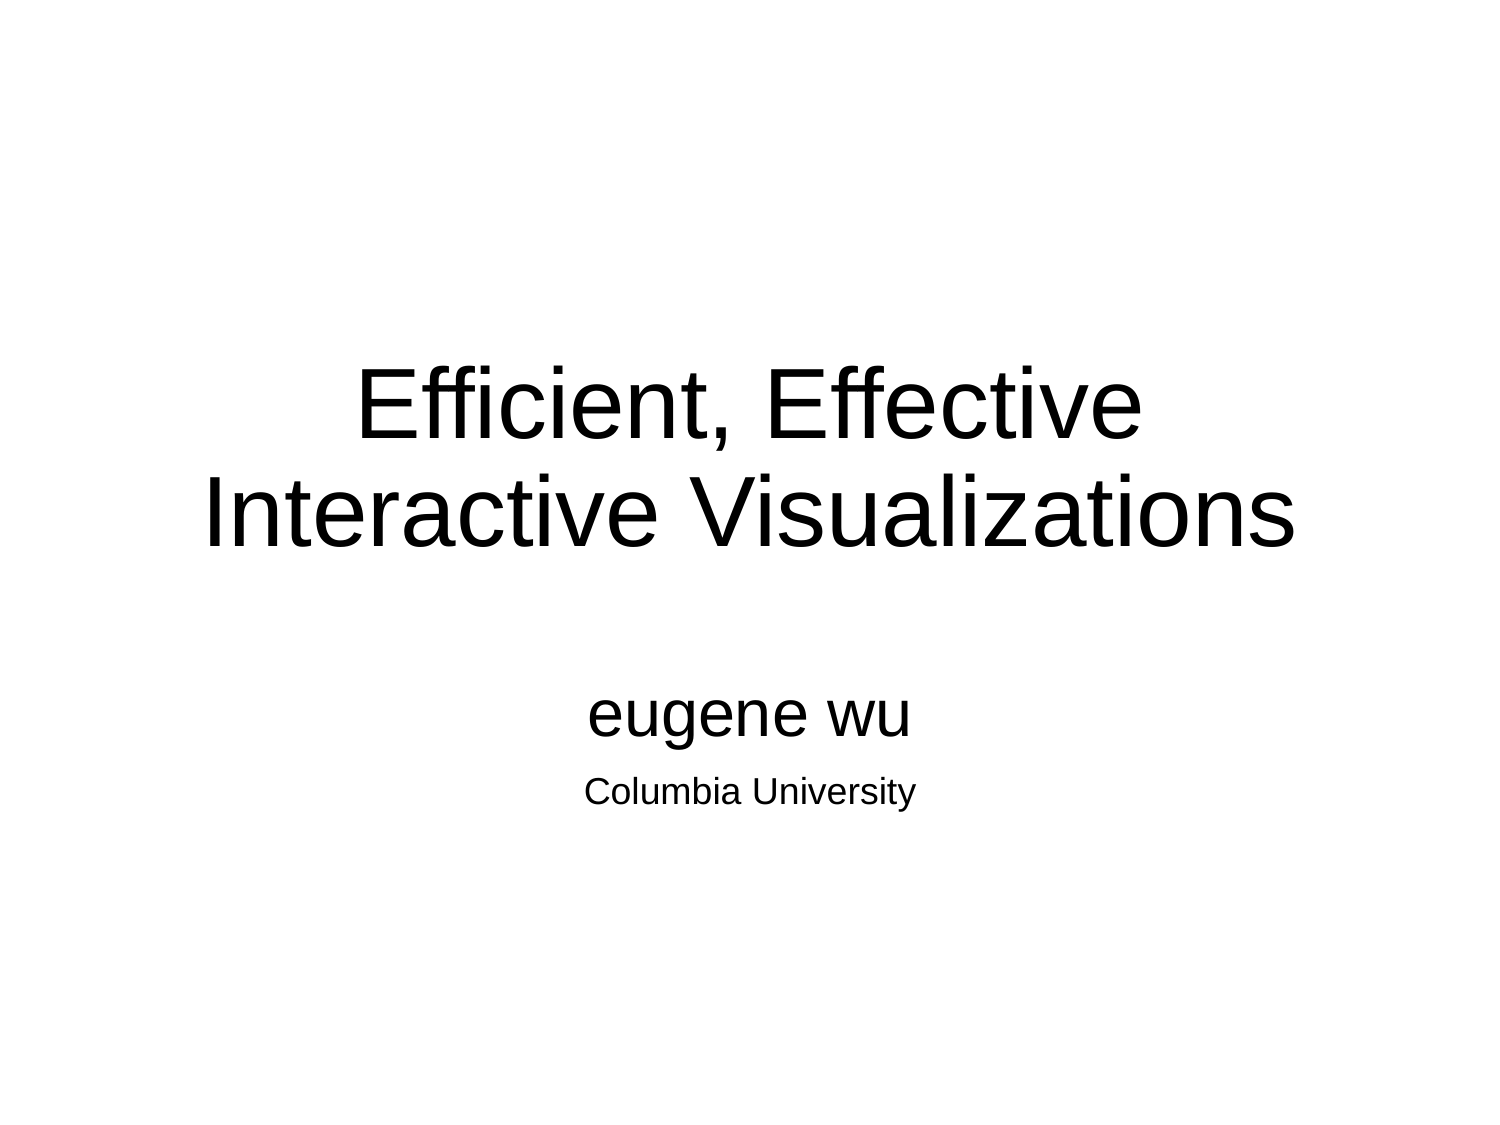

# Efficient, Effective Interactive Visualizations

eugene wu
Columbia University